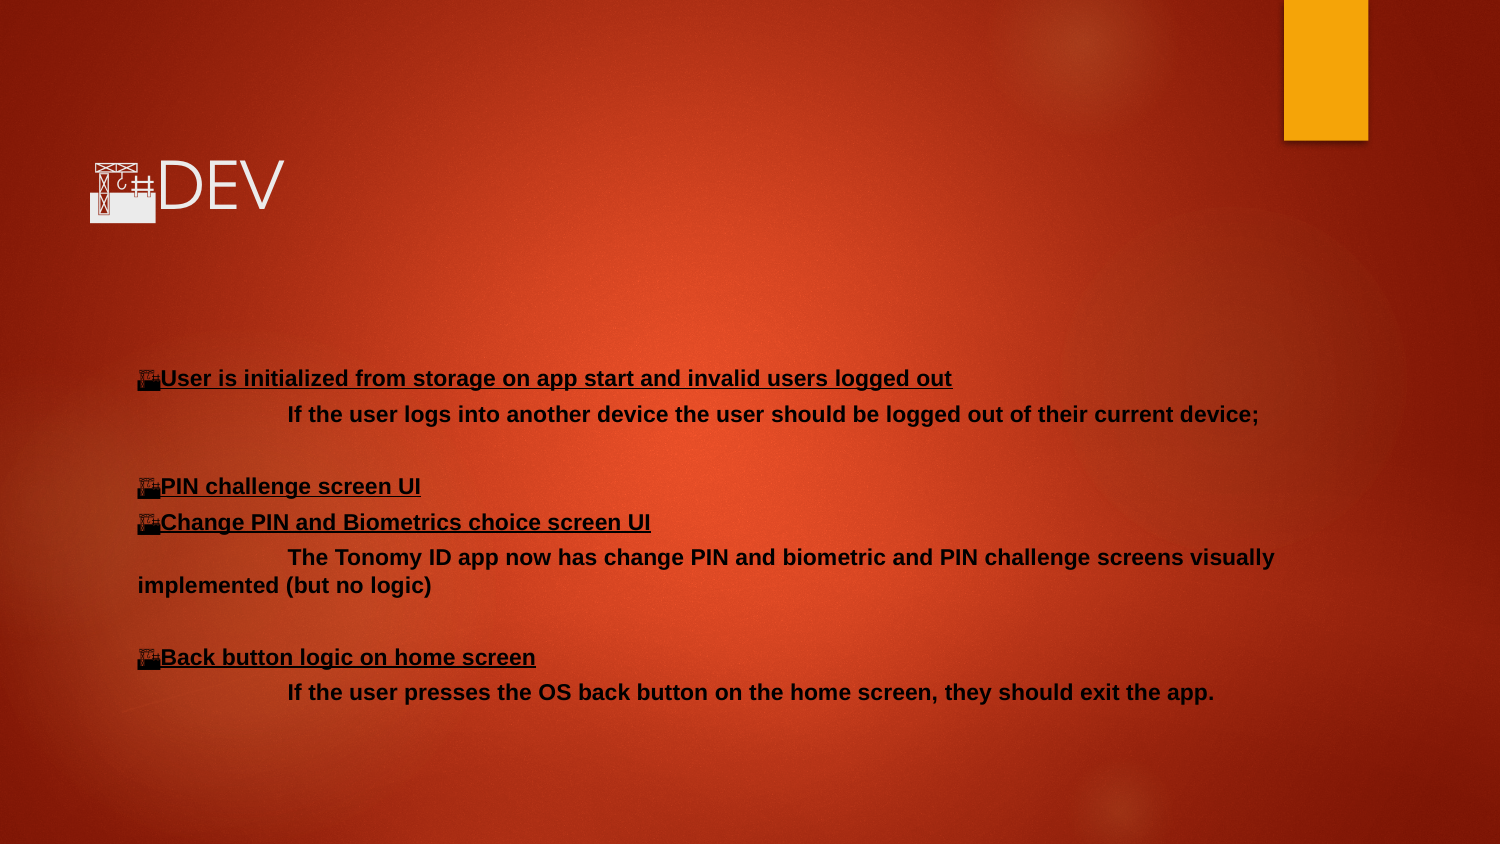

# 🏗️DEV
🏗️User is initialized from storage on app start and invalid users logged out
	If the user logs into another device the user should be logged out of their current device;

🏗️PIN challenge screen UI
🏗️Change PIN and Biometrics choice screen UI
	The Tonomy ID app now has change PIN and biometric and PIN challenge screens visually implemented (but no logic)

🏗️Back button logic on home screen
	If the user presses the OS back button on the home screen, they should exit the app.